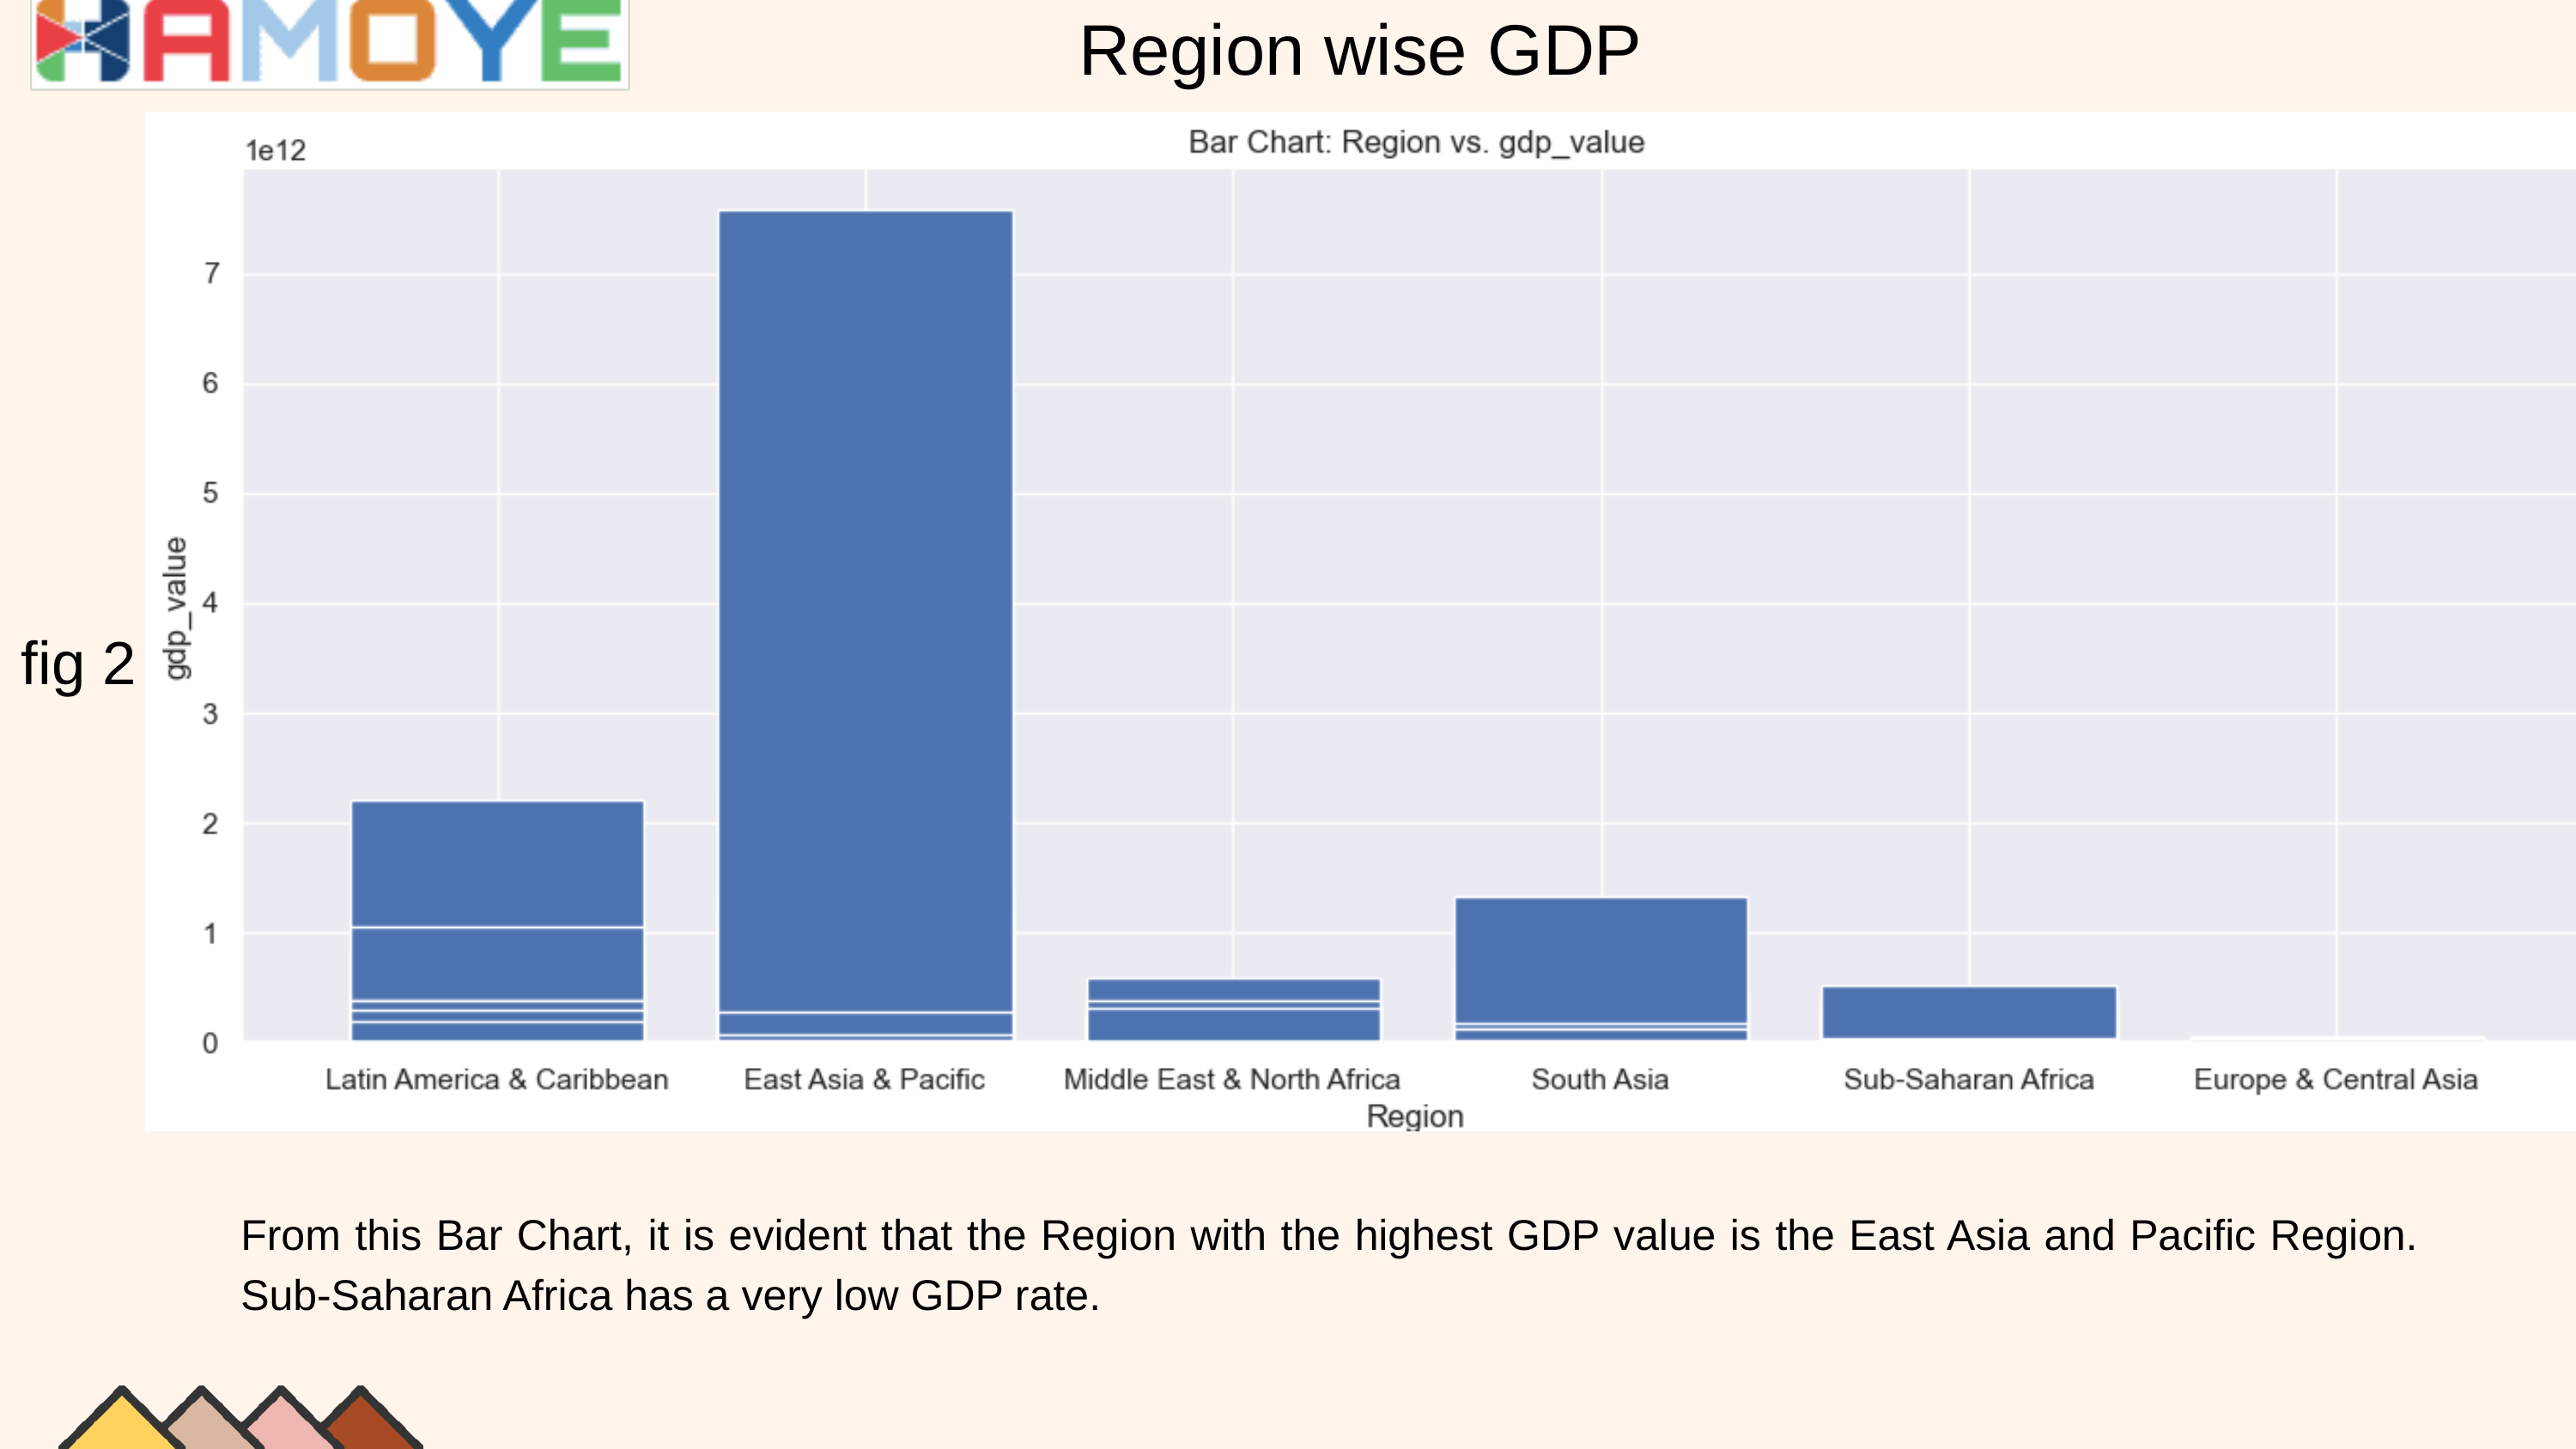

Region wise GDP

fig 2
From this Bar Chart, it is evident that the Region with the highest GDP value is the East Asia and Pacific Region. Sub-Saharan Africa has a very low GDP rate.